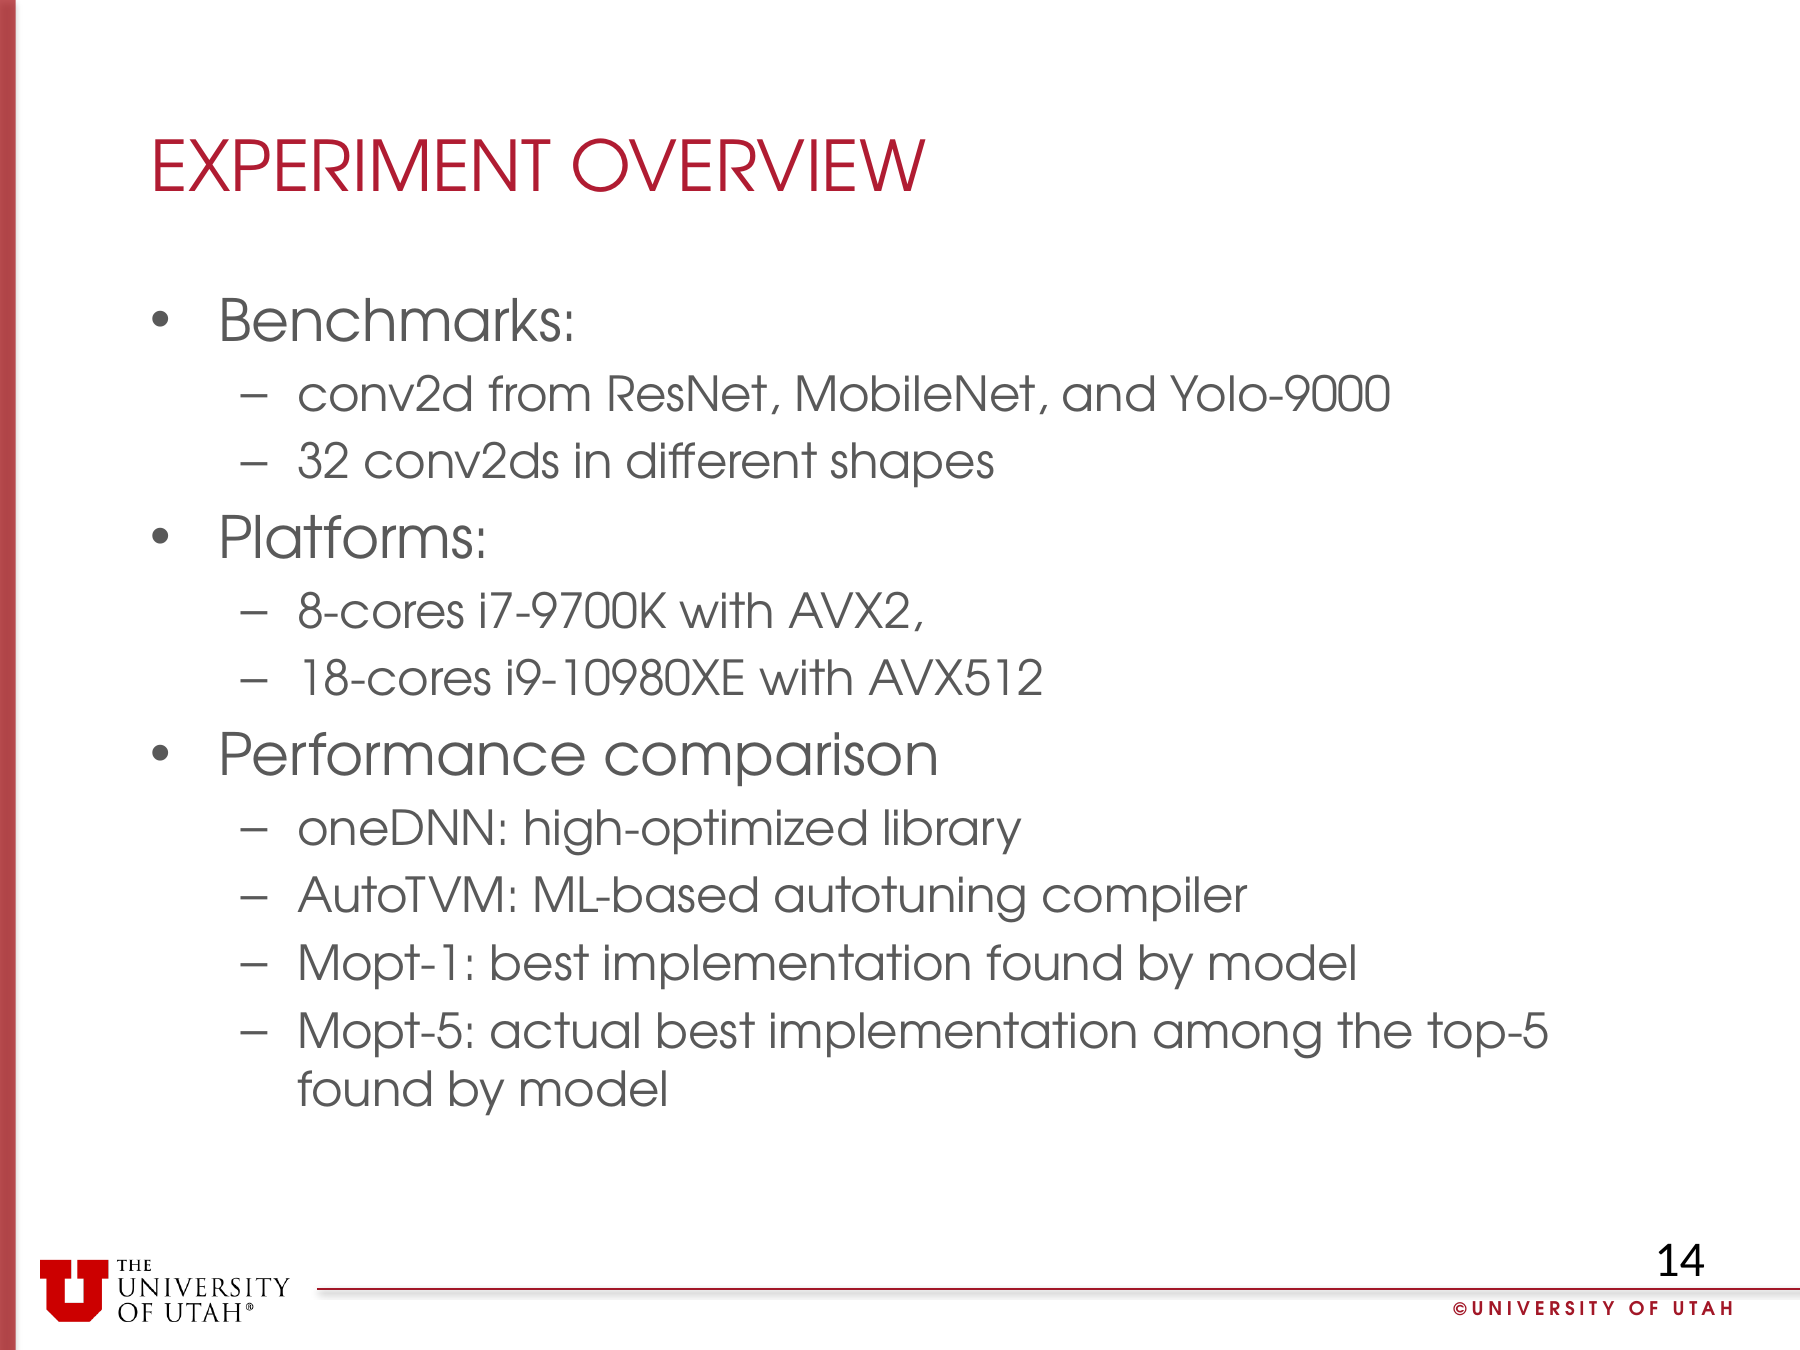

# Experiment Overview
Benchmarks:
conv2d from ResNet, MobileNet, and Yolo-9000
32 conv2ds in different shapes
Platforms:
8-cores i7-9700K with AVX2,
18-cores i9-10980XE with AVX512
Performance comparison
oneDNN: high-optimized library
AutoTVM: ML-based autotuning compiler
Mopt-1: best implementation found by model
Mopt-5: actual best implementation among the top-5 found by model